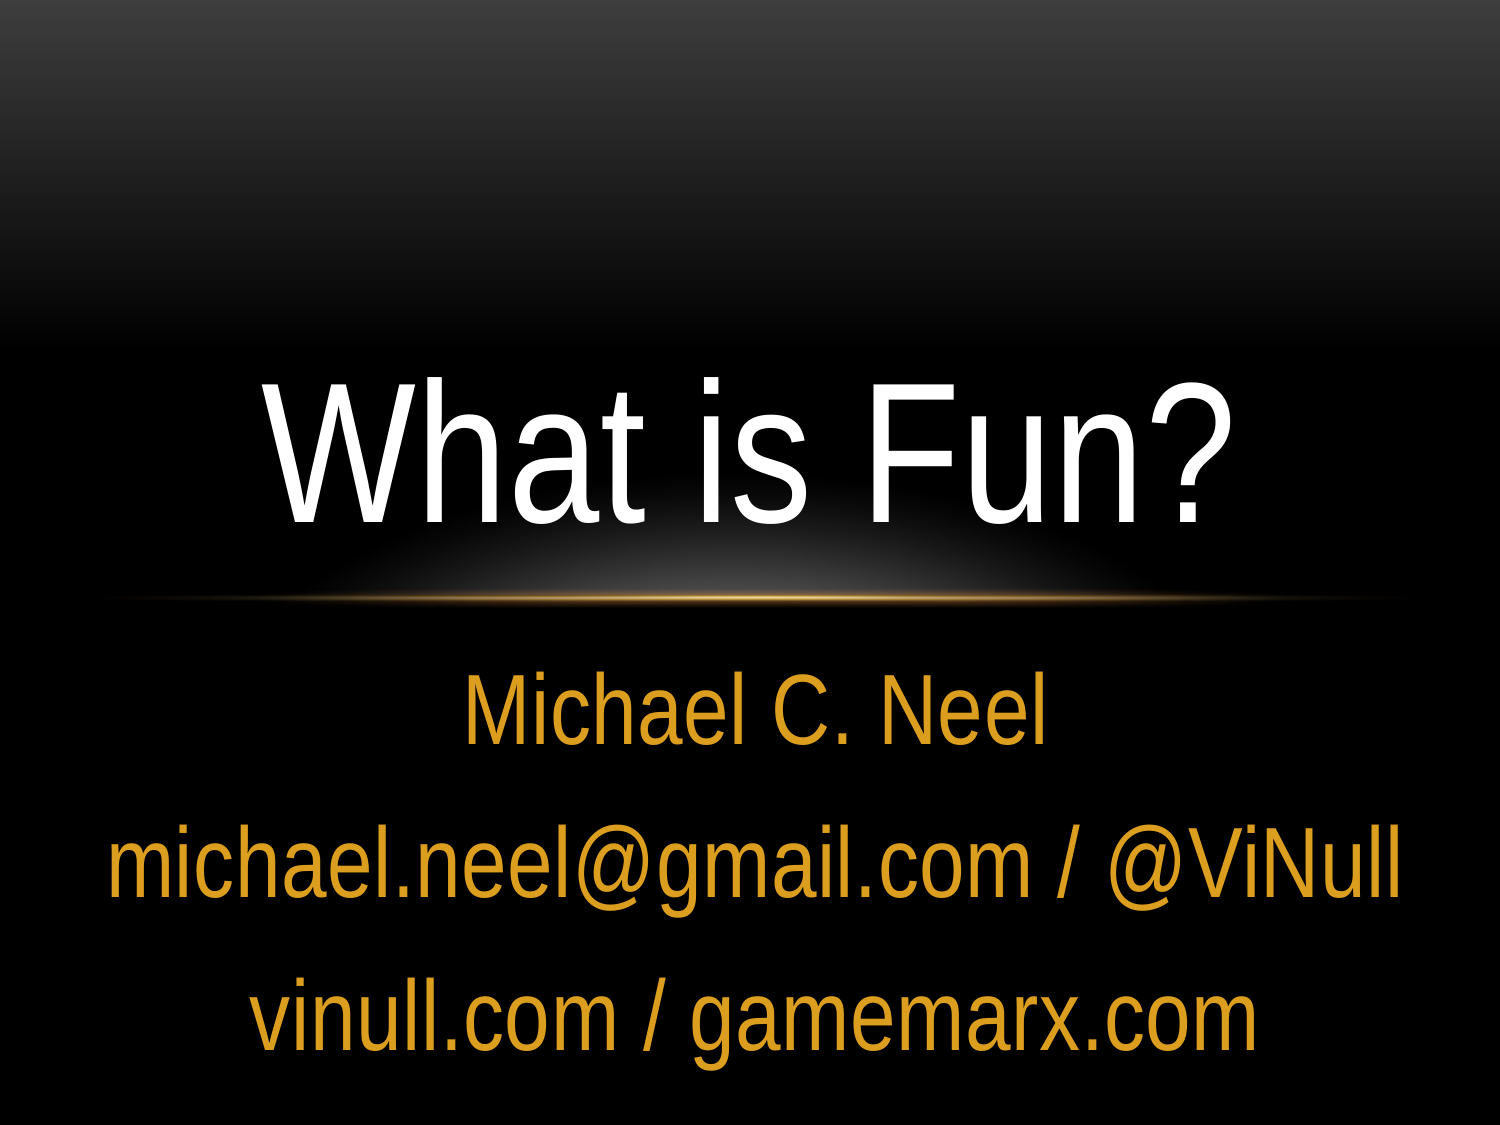

# What is Fun?
Michael C. Neel
michael.neel@gmail.com / @ViNull
vinull.com / gamemarx.com